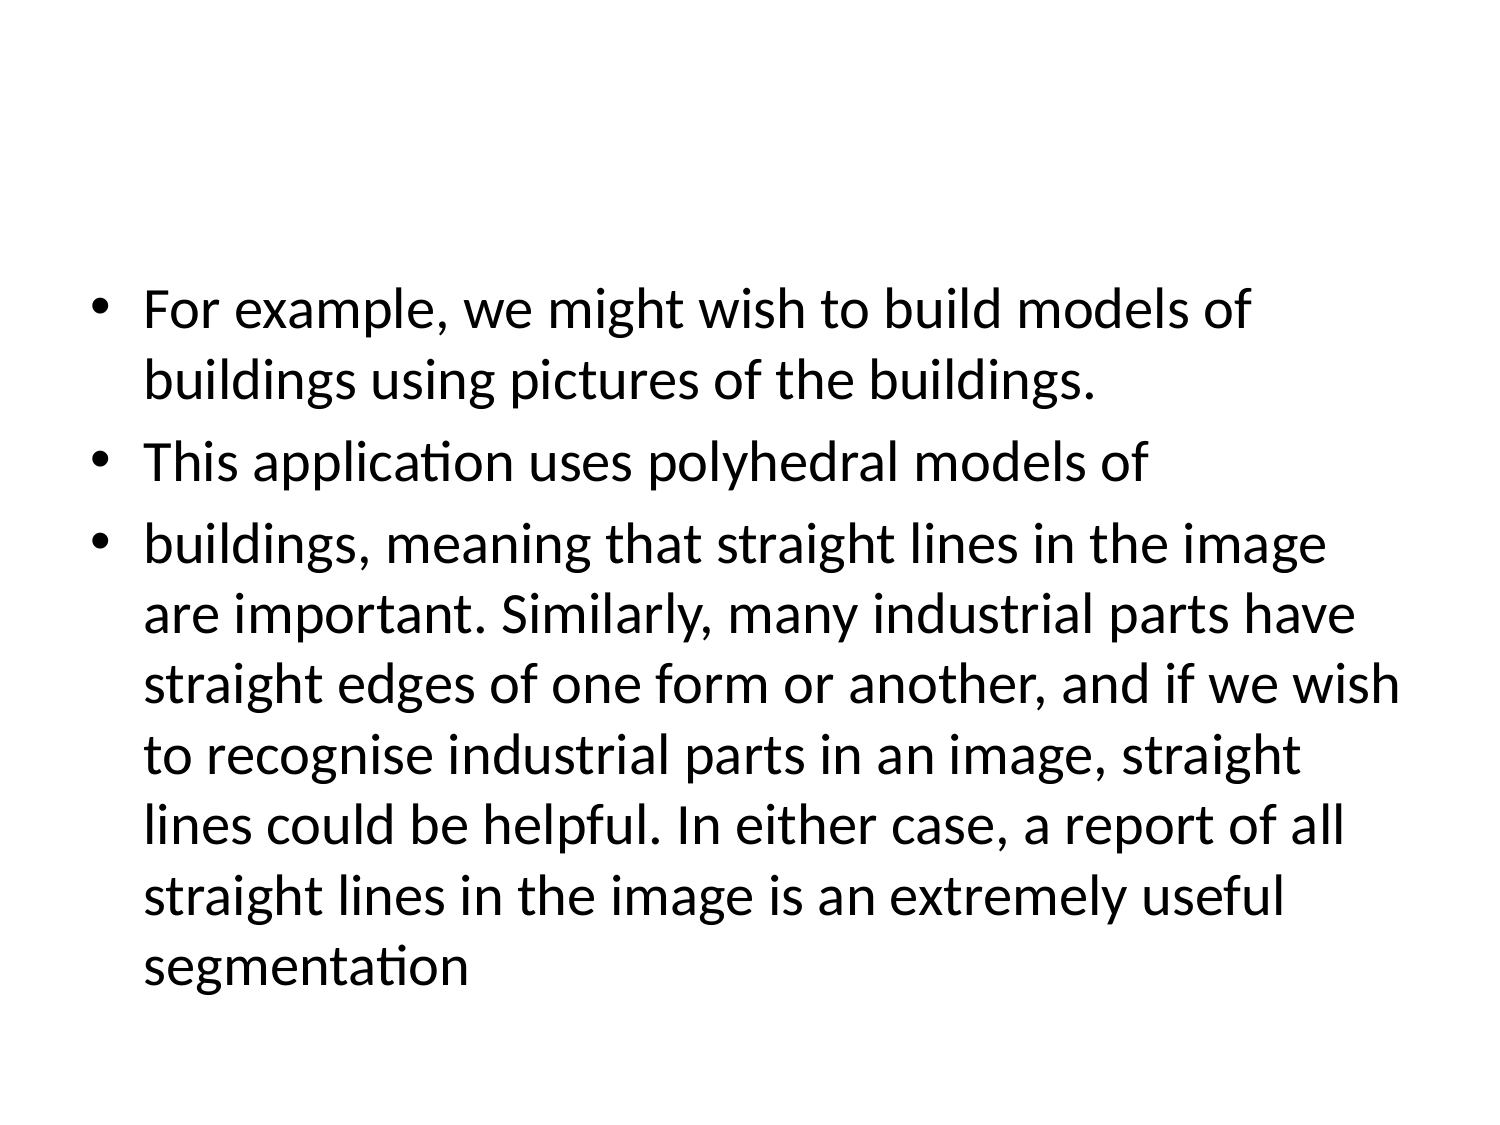

#
For example, we might wish to build models of buildings using pictures of the buildings.
This application uses polyhedral models of
buildings, meaning that straight lines in the image are important. Similarly, many industrial parts have straight edges of one form or another, and if we wish to recognise industrial parts in an image, straight lines could be helpful. In either case, a report of all straight lines in the image is an extremely useful segmentation